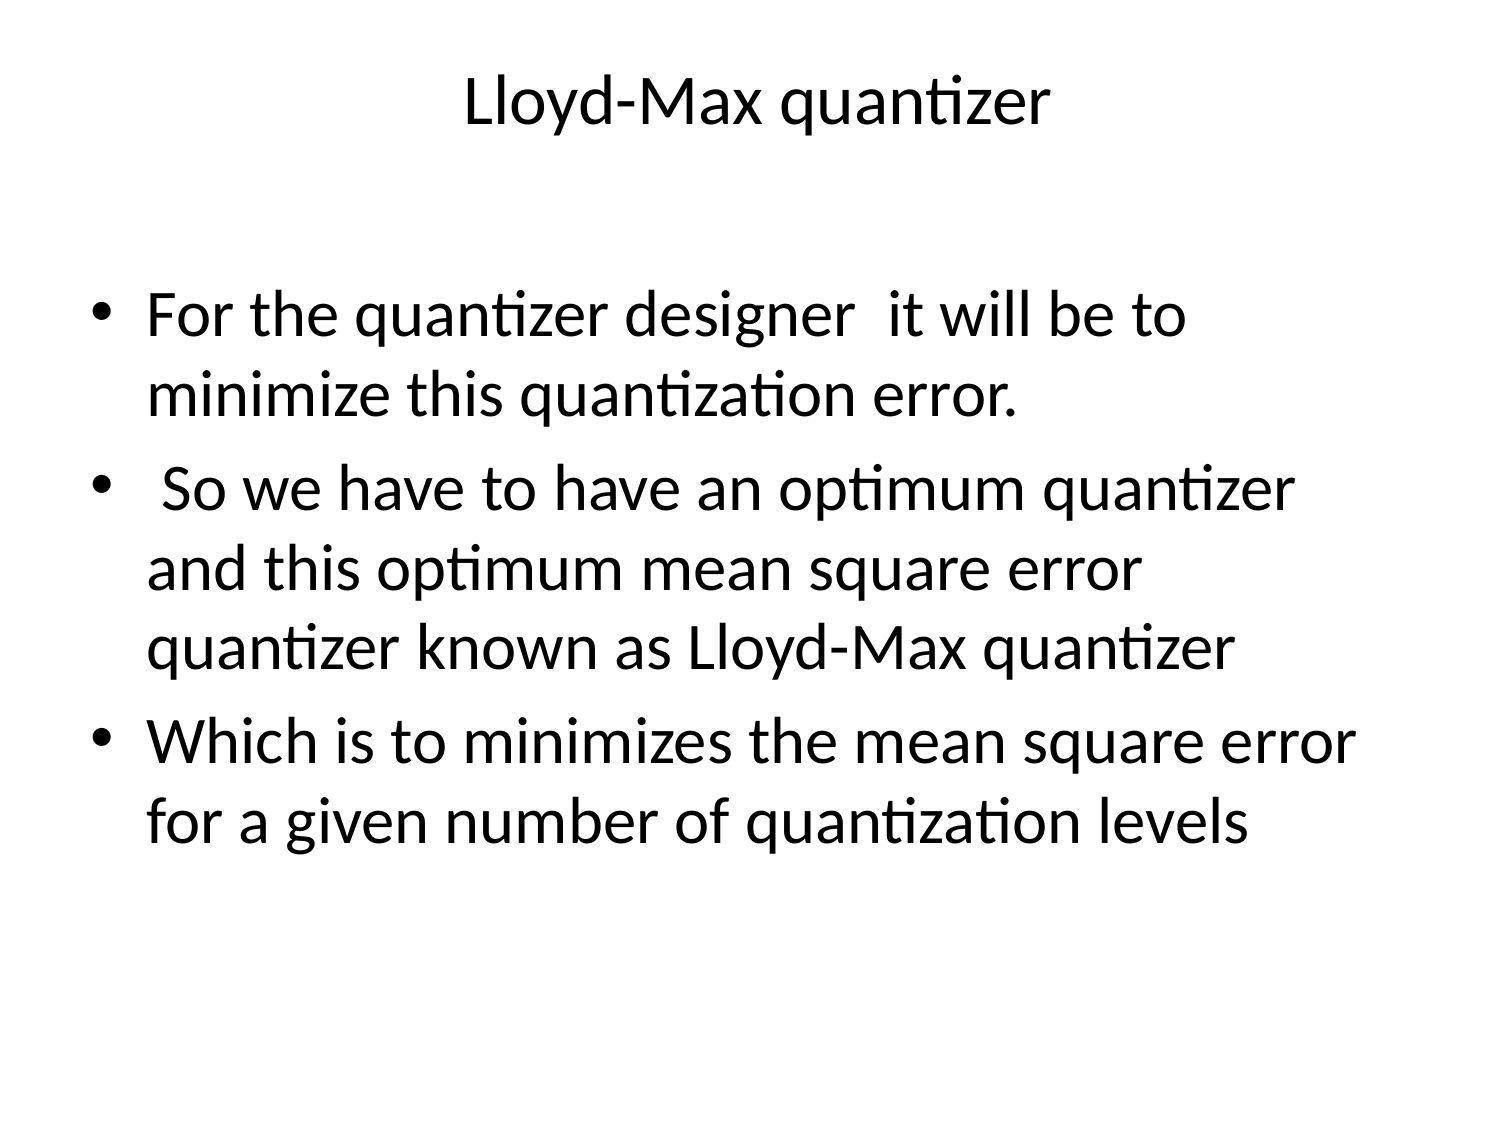

# Lloyd-Max quantizer
For the quantizer designer  it will be to minimize this quantization error.
 So we have to have an optimum quantizer and this optimum mean square error quantizer known as Lloyd-Max quantizer
Which is to minimizes the mean square error for a given number of quantization levels